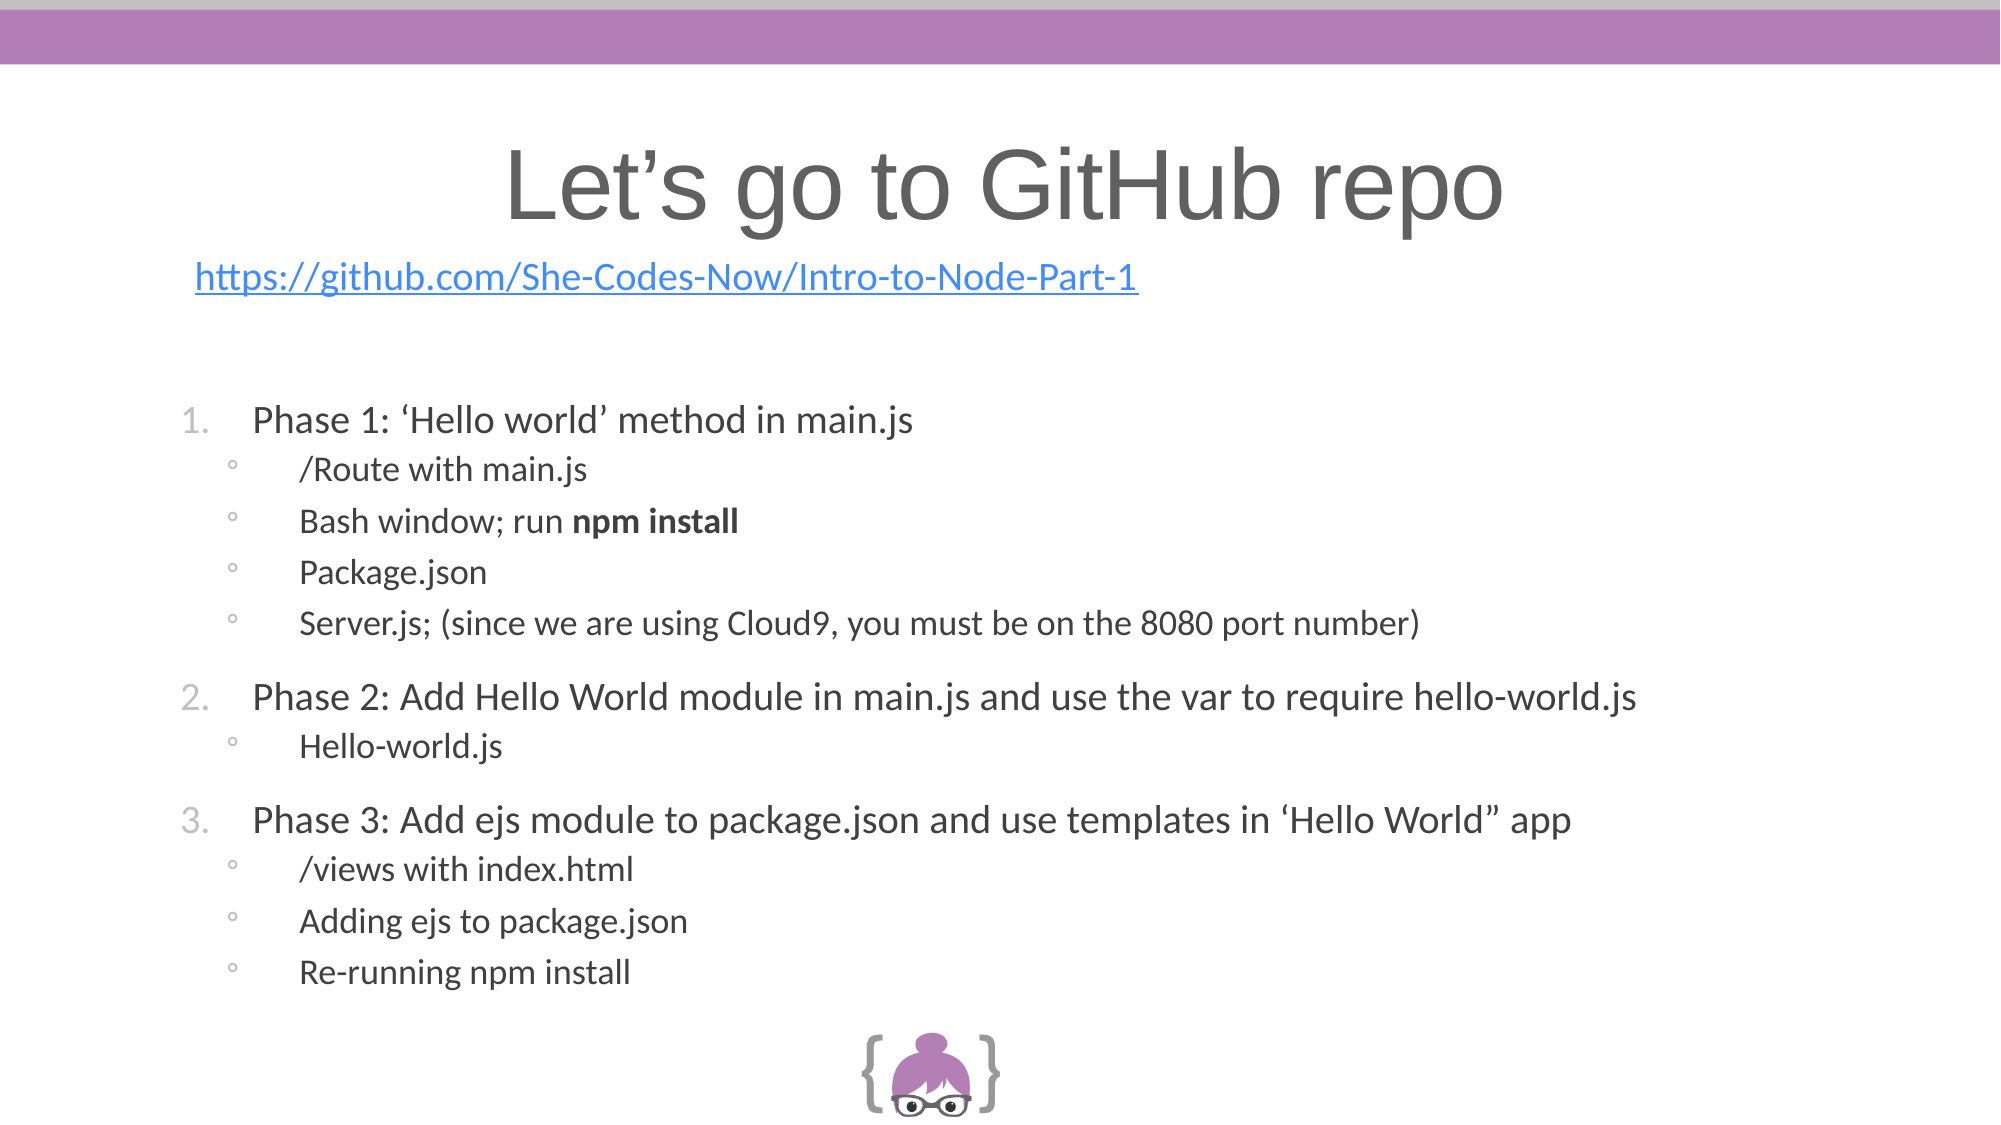

# Let’s go to GitHub repo
https://github.com/She-Codes-Now/Intro-to-Node-Part-1

Phase 1: ‘Hello world’ method in main.js
/Route with main.js
Bash window; run npm install
Package.json
Server.js; (since we are using Cloud9, you must be on the 8080 port number)
Phase 2: Add Hello World module in main.js and use the var to require hello-world.js
Hello-world.js
Phase 3: Add ejs module to package.json and use templates in ‘Hello World” app
/views with index.html
Adding ejs to package.json
Re-running npm install